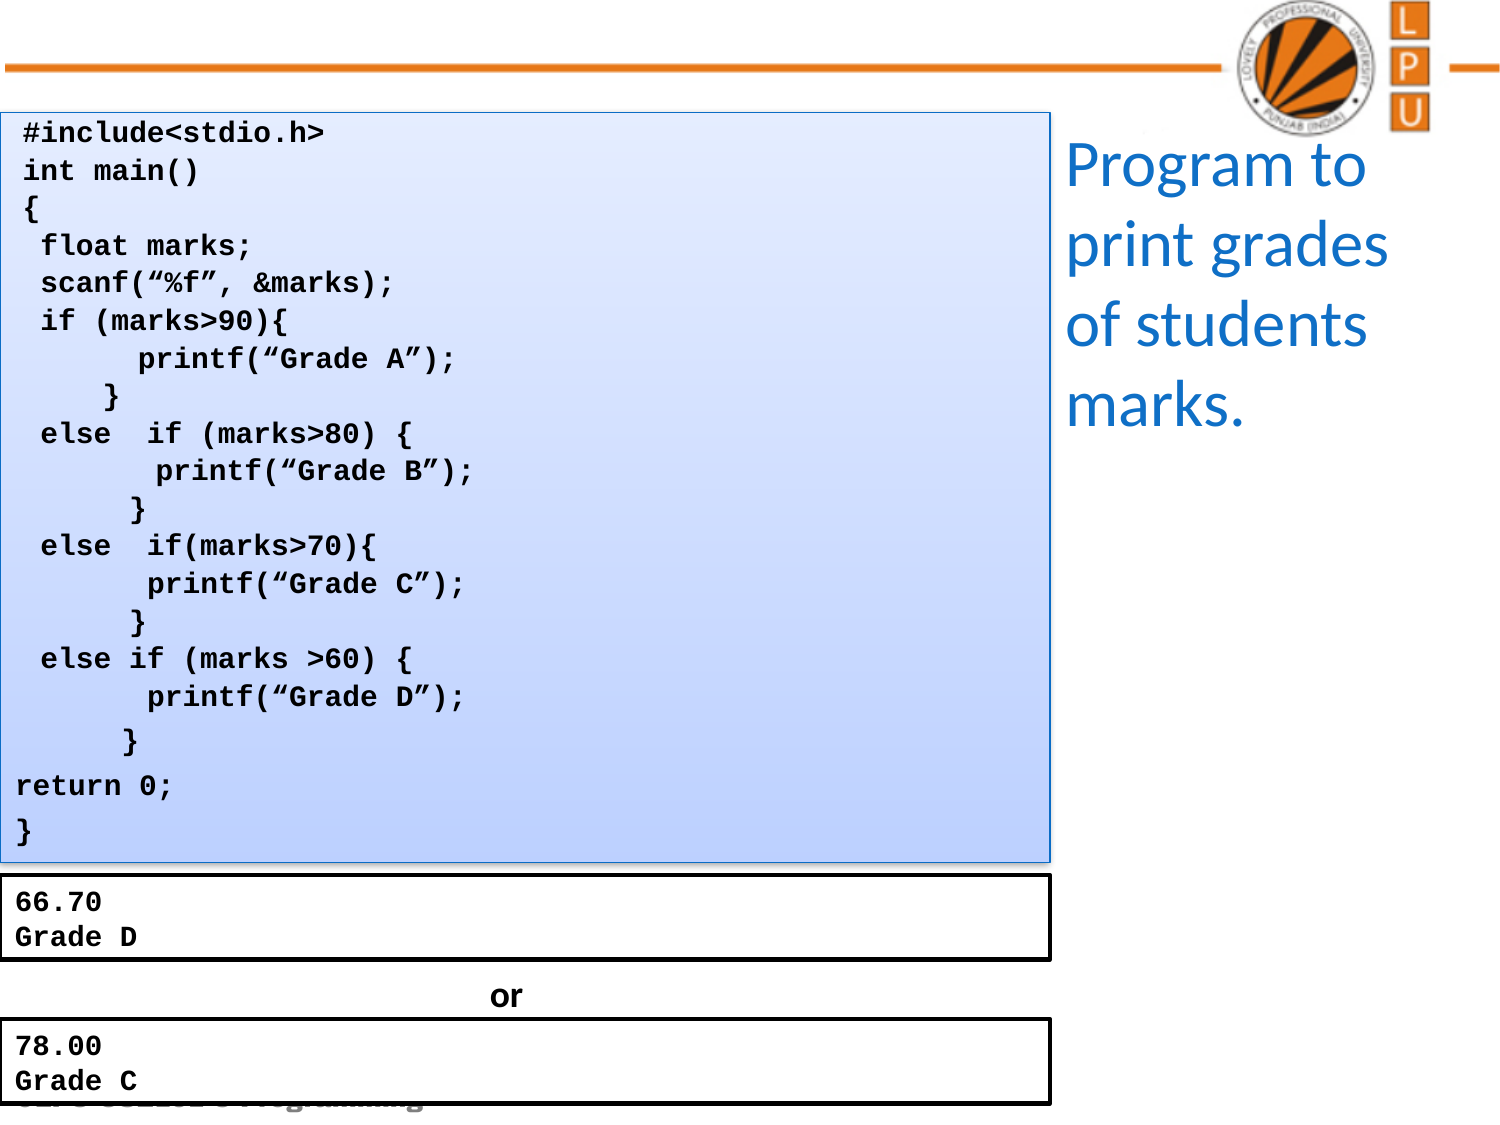

#include<stdio.h>
int main()
{
 float marks;
 scanf(“%f”, &marks);
 if (marks>90){
 	   printf(“Grade A”);
 	 }
 else  if (marks>80) {
	    printf(“Grade B”);
      }
 else  if(marks>70){
       printf(“Grade C”);
      }
 else if (marks >60) {
       printf(“Grade D”);
      }
return 0;
}
# Program to print grades of students marks.
66.70
Grade D
or
78.00
Grade C